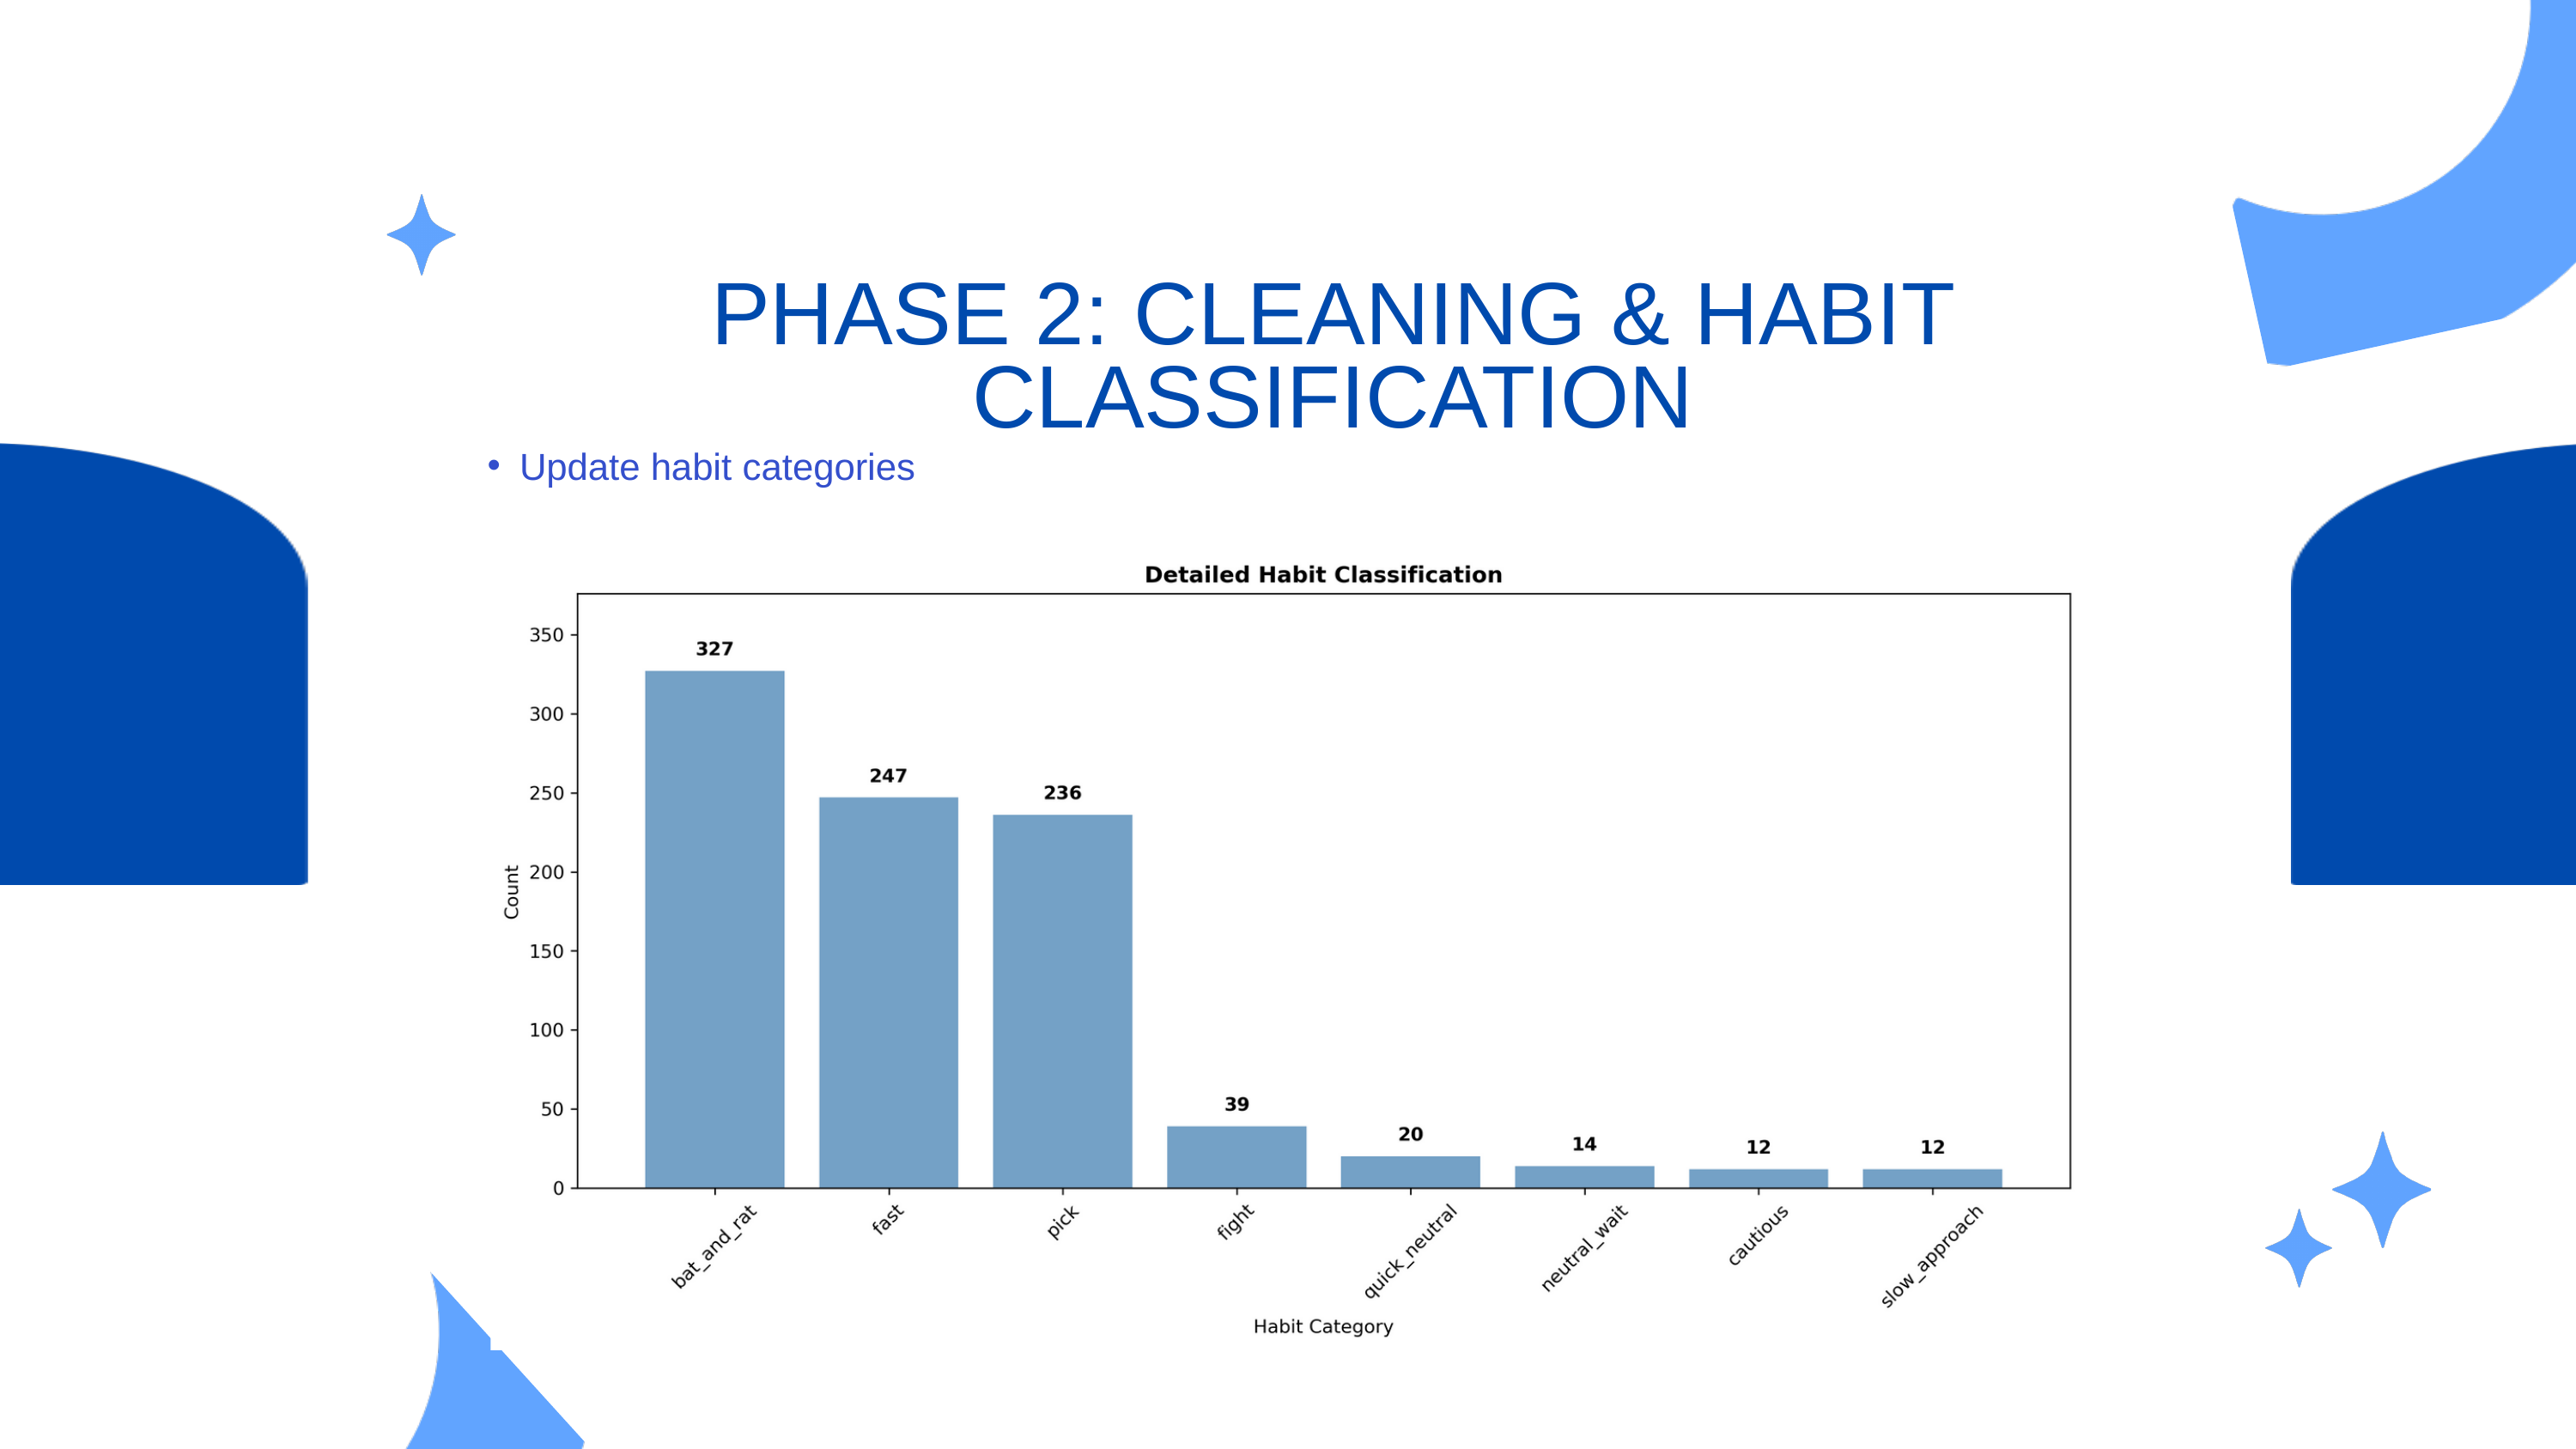

PHASE 2: CLEANING & HABIT CLASSIFICATION

Update habit categories